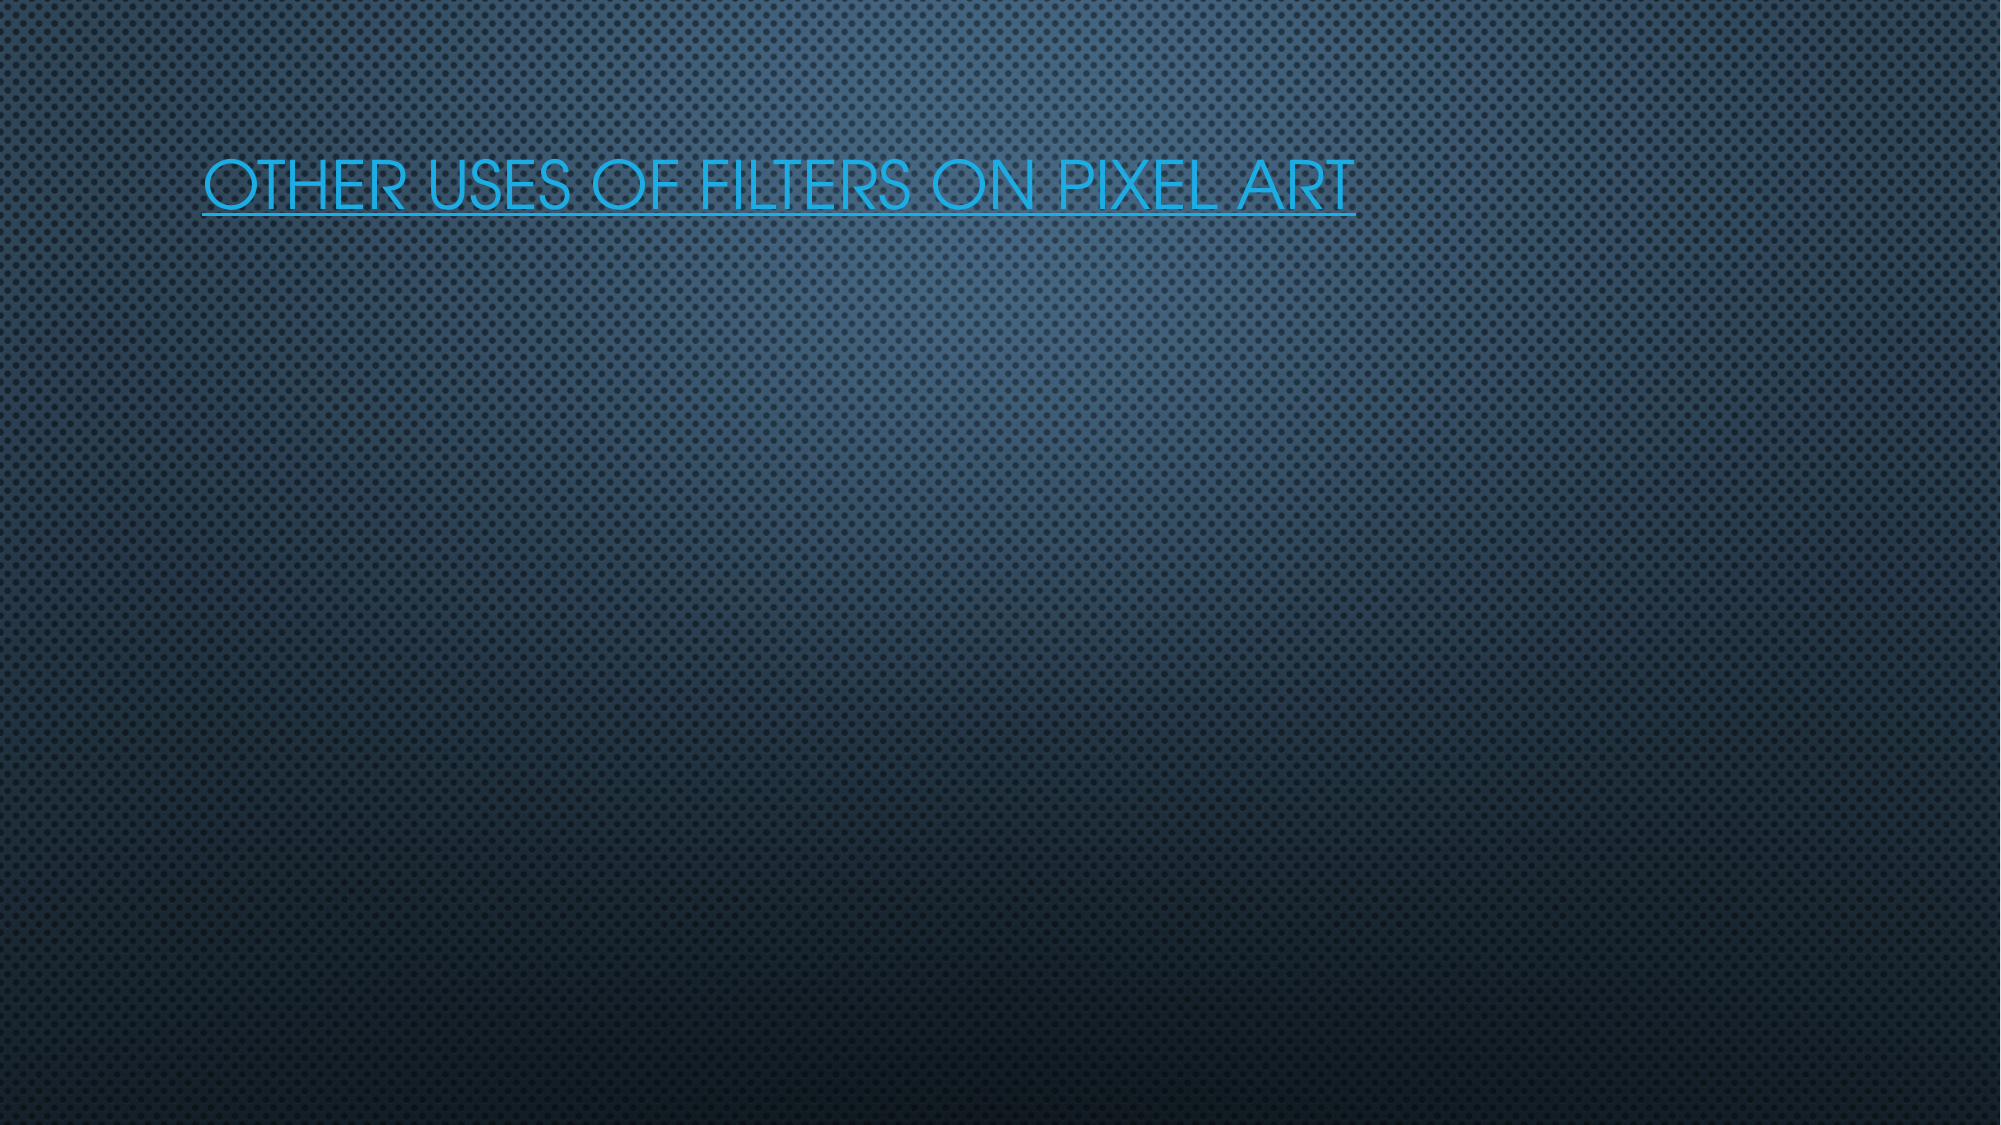

# Other uses of filters on pixel art